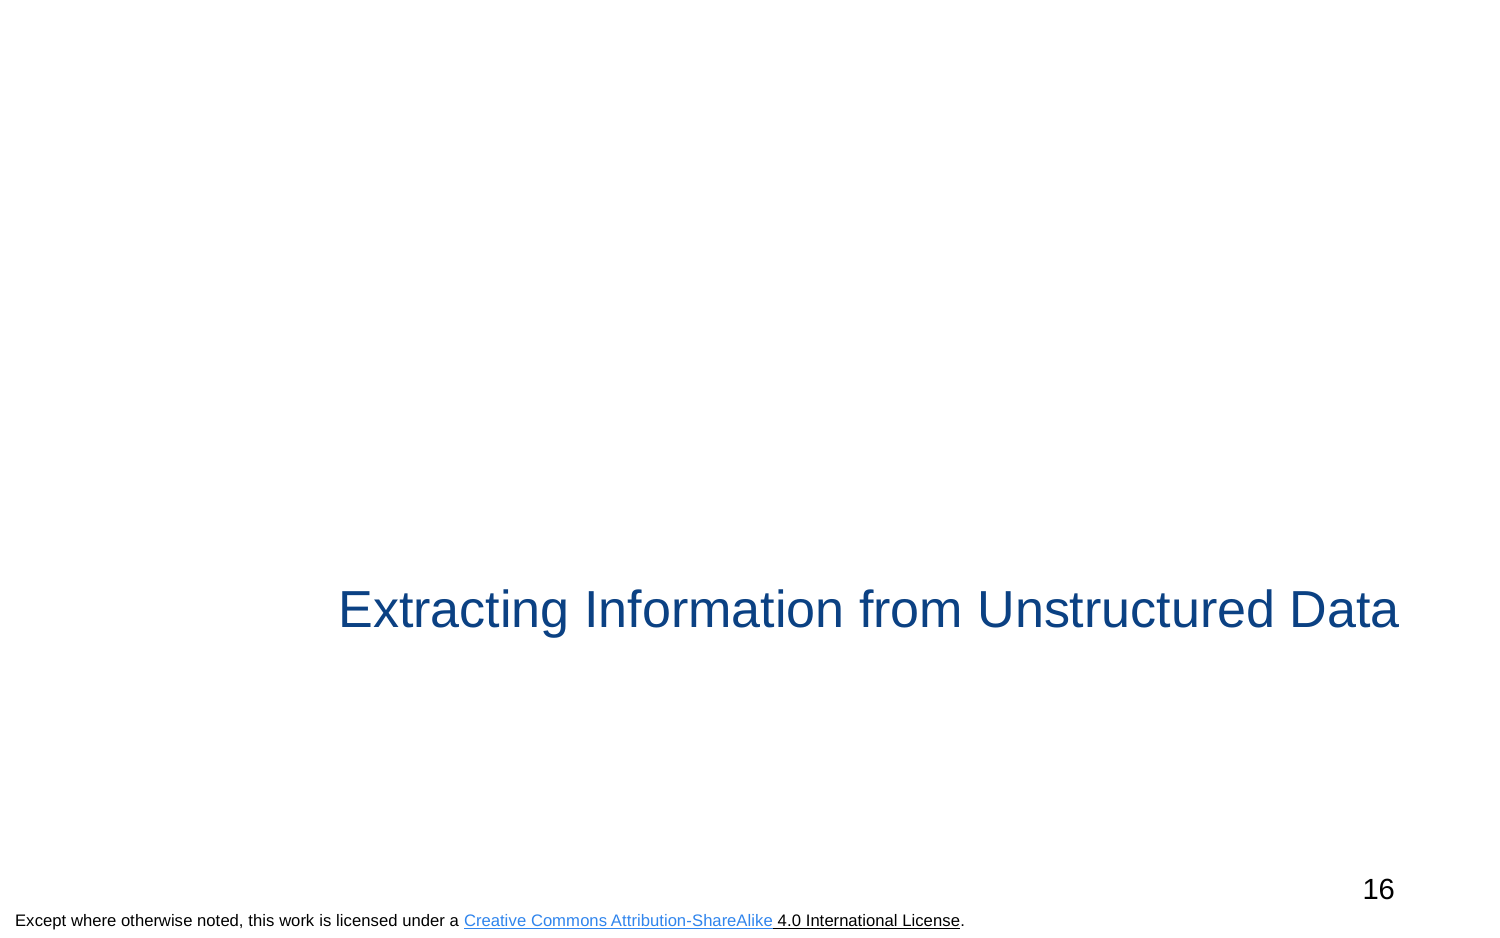

# Extracting Information from Unstructured Data

16